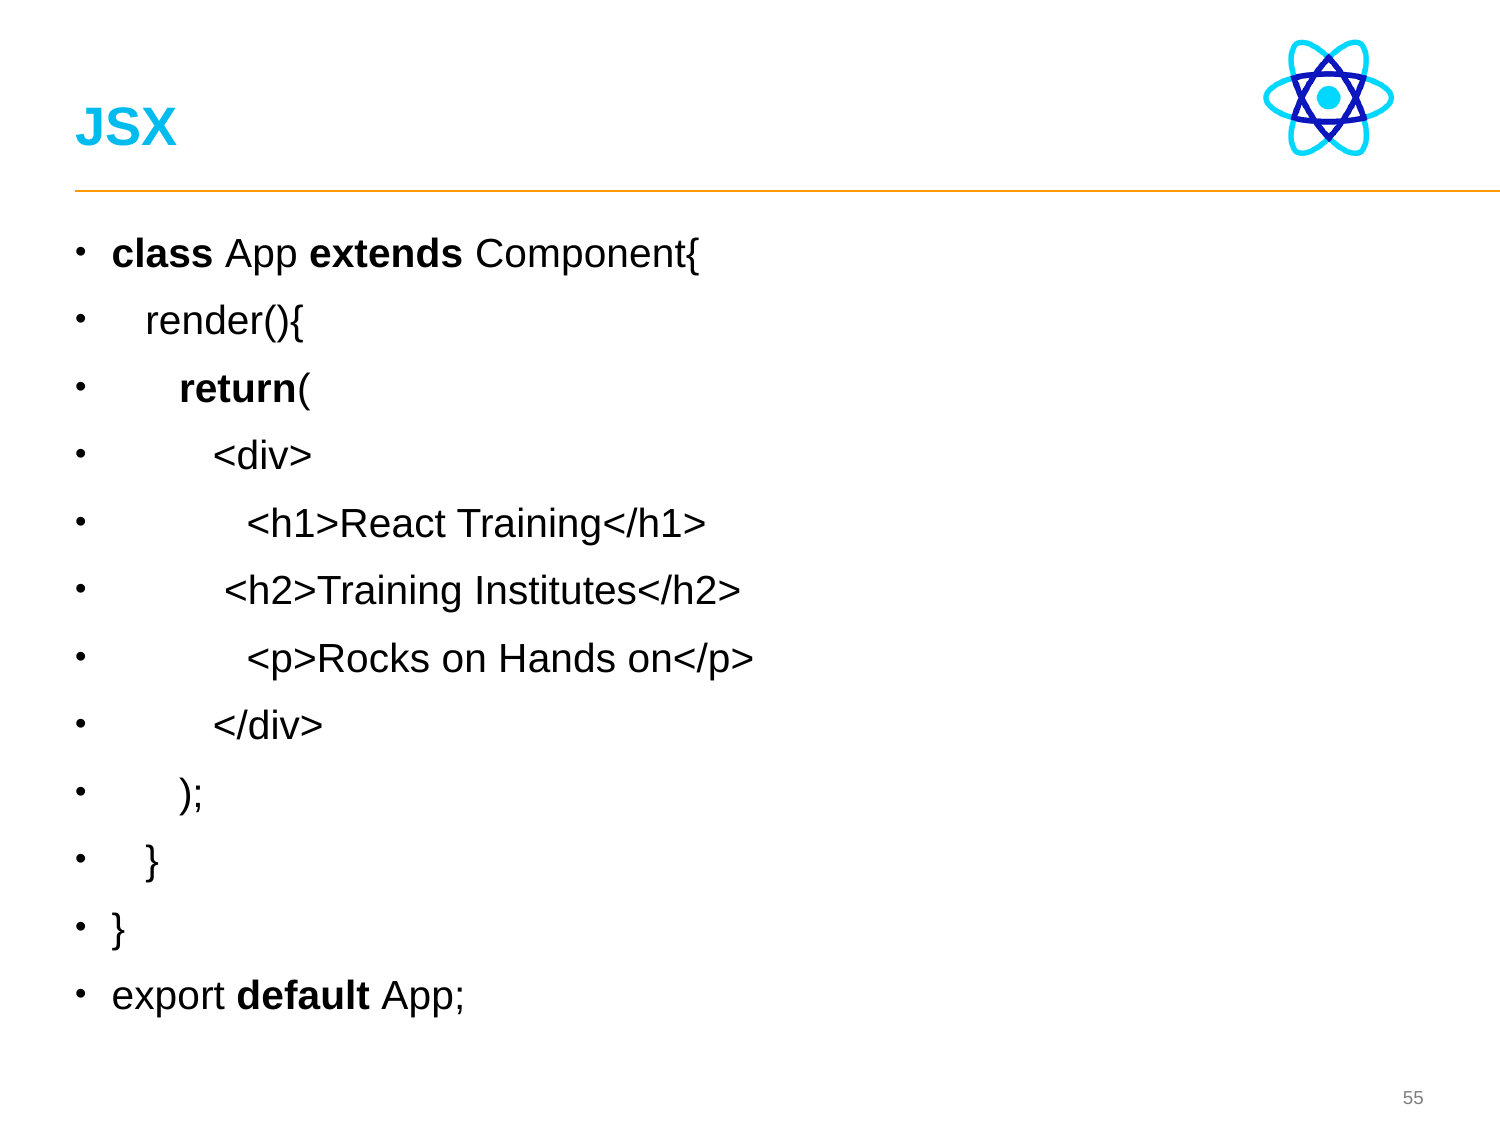

# JSX
class App extends Component{
   render(){
      return(
         <div>
            <h1>React Training</h1>
          <h2>Training Institutes</h2>
            <p>Rocks on Hands on</p>
         </div>
      );
   }
}
export default App;